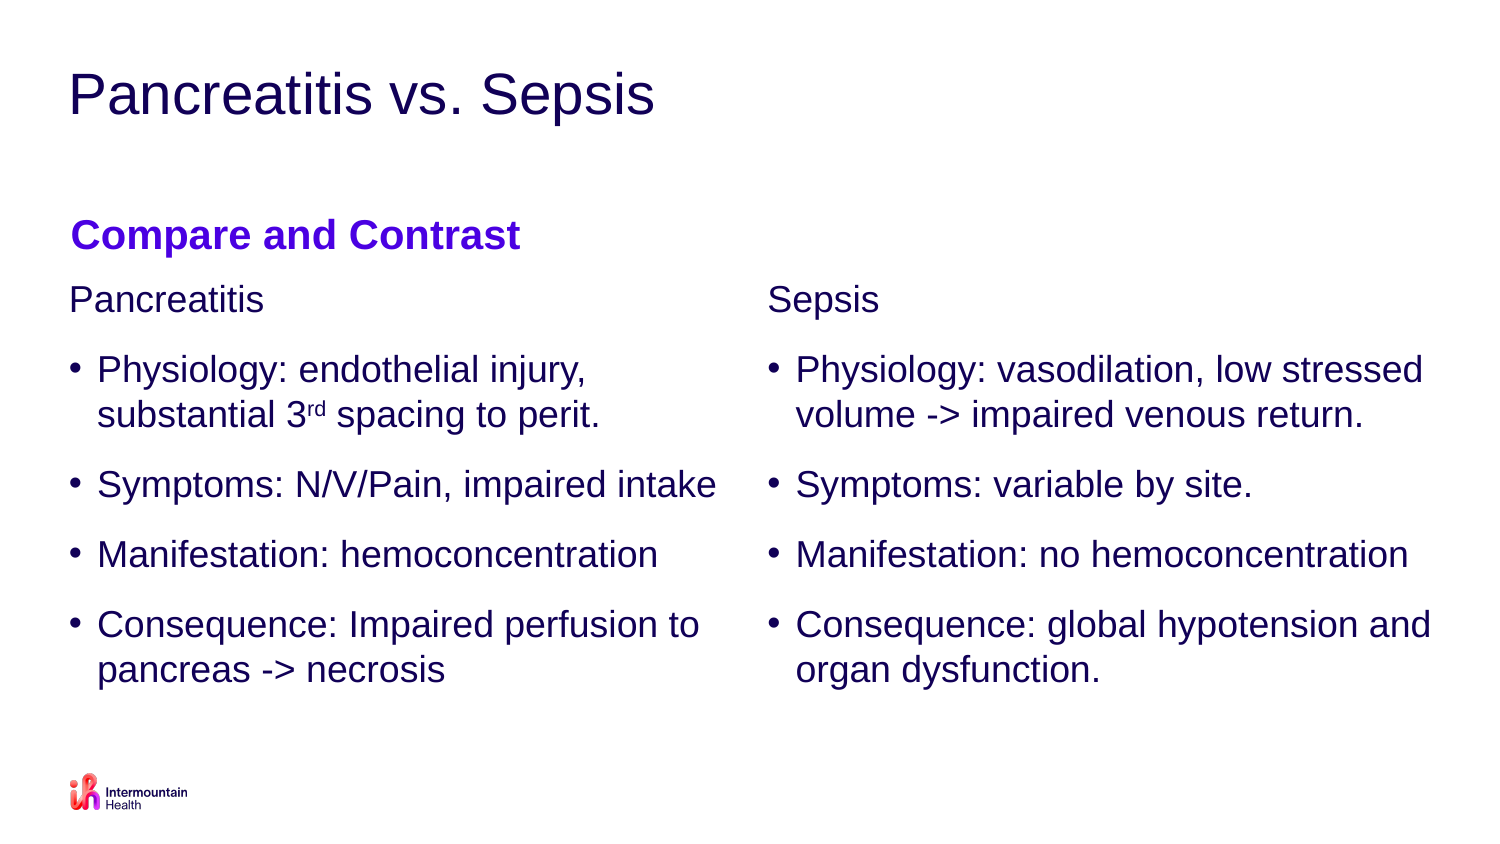

# Pancreatitis vs. Sepsis
Compare and Contrast
Pancreatitis
Physiology: endothelial injury, substantial 3rd spacing to perit.
Symptoms: N/V/Pain, impaired intake
Manifestation: hemoconcentration
Consequence: Impaired perfusion to pancreas -> necrosis
Sepsis
Physiology: vasodilation, low stressed volume -> impaired venous return.
Symptoms: variable by site.
Manifestation: no hemoconcentration
Consequence: global hypotension and organ dysfunction.
12/2/25